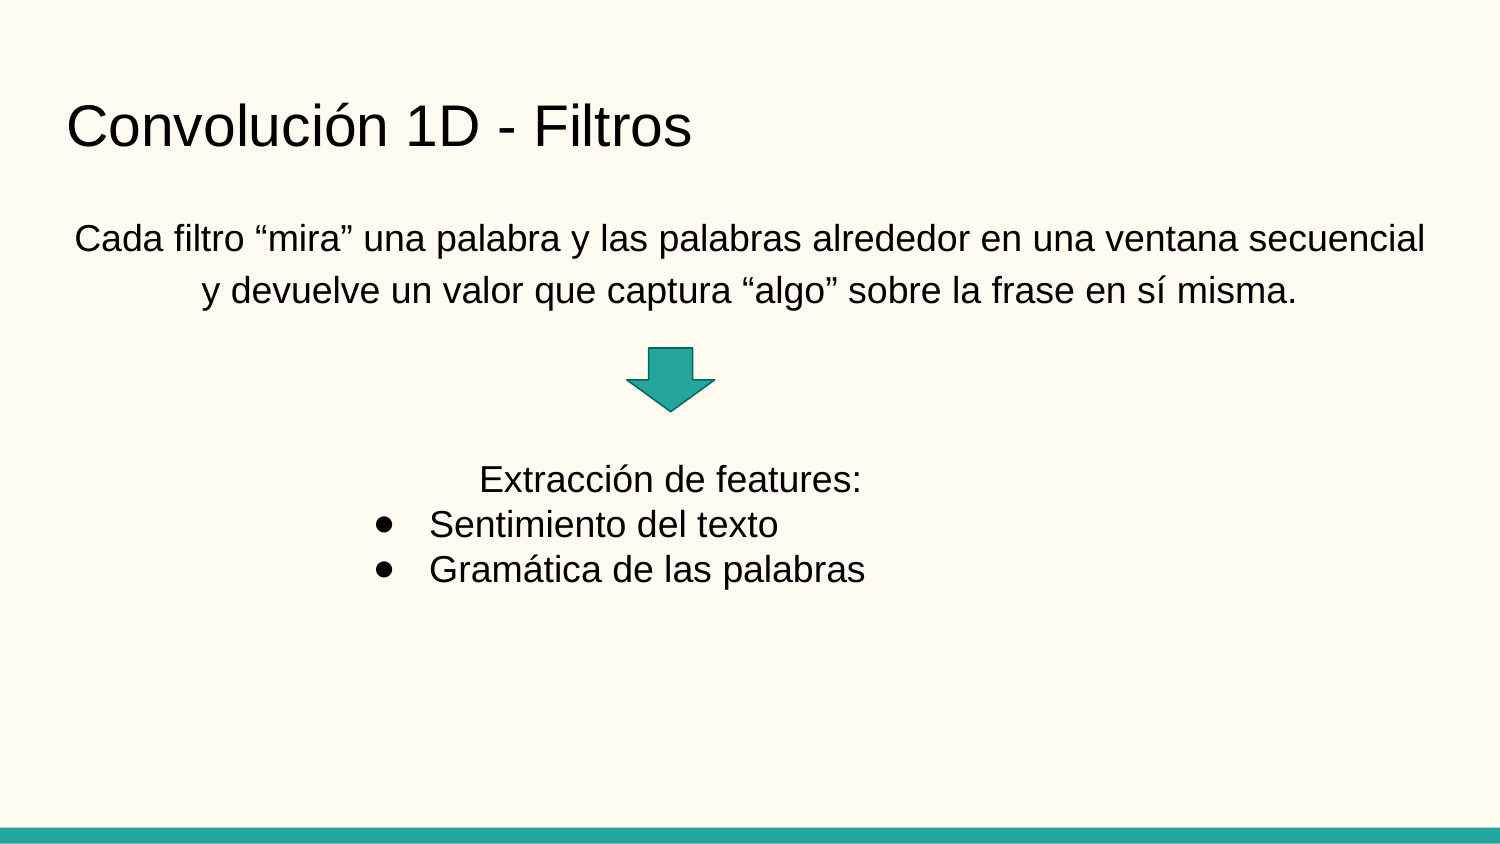

# Convolución 1D - Filtros

Cada filtro “mira” una palabra y las palabras alrededor en una ventana secuencial y devuelve un valor que captura “algo” sobre la frase en sí misma.

Extracción de features:
Sentimiento del texto
Gramática de las palabras